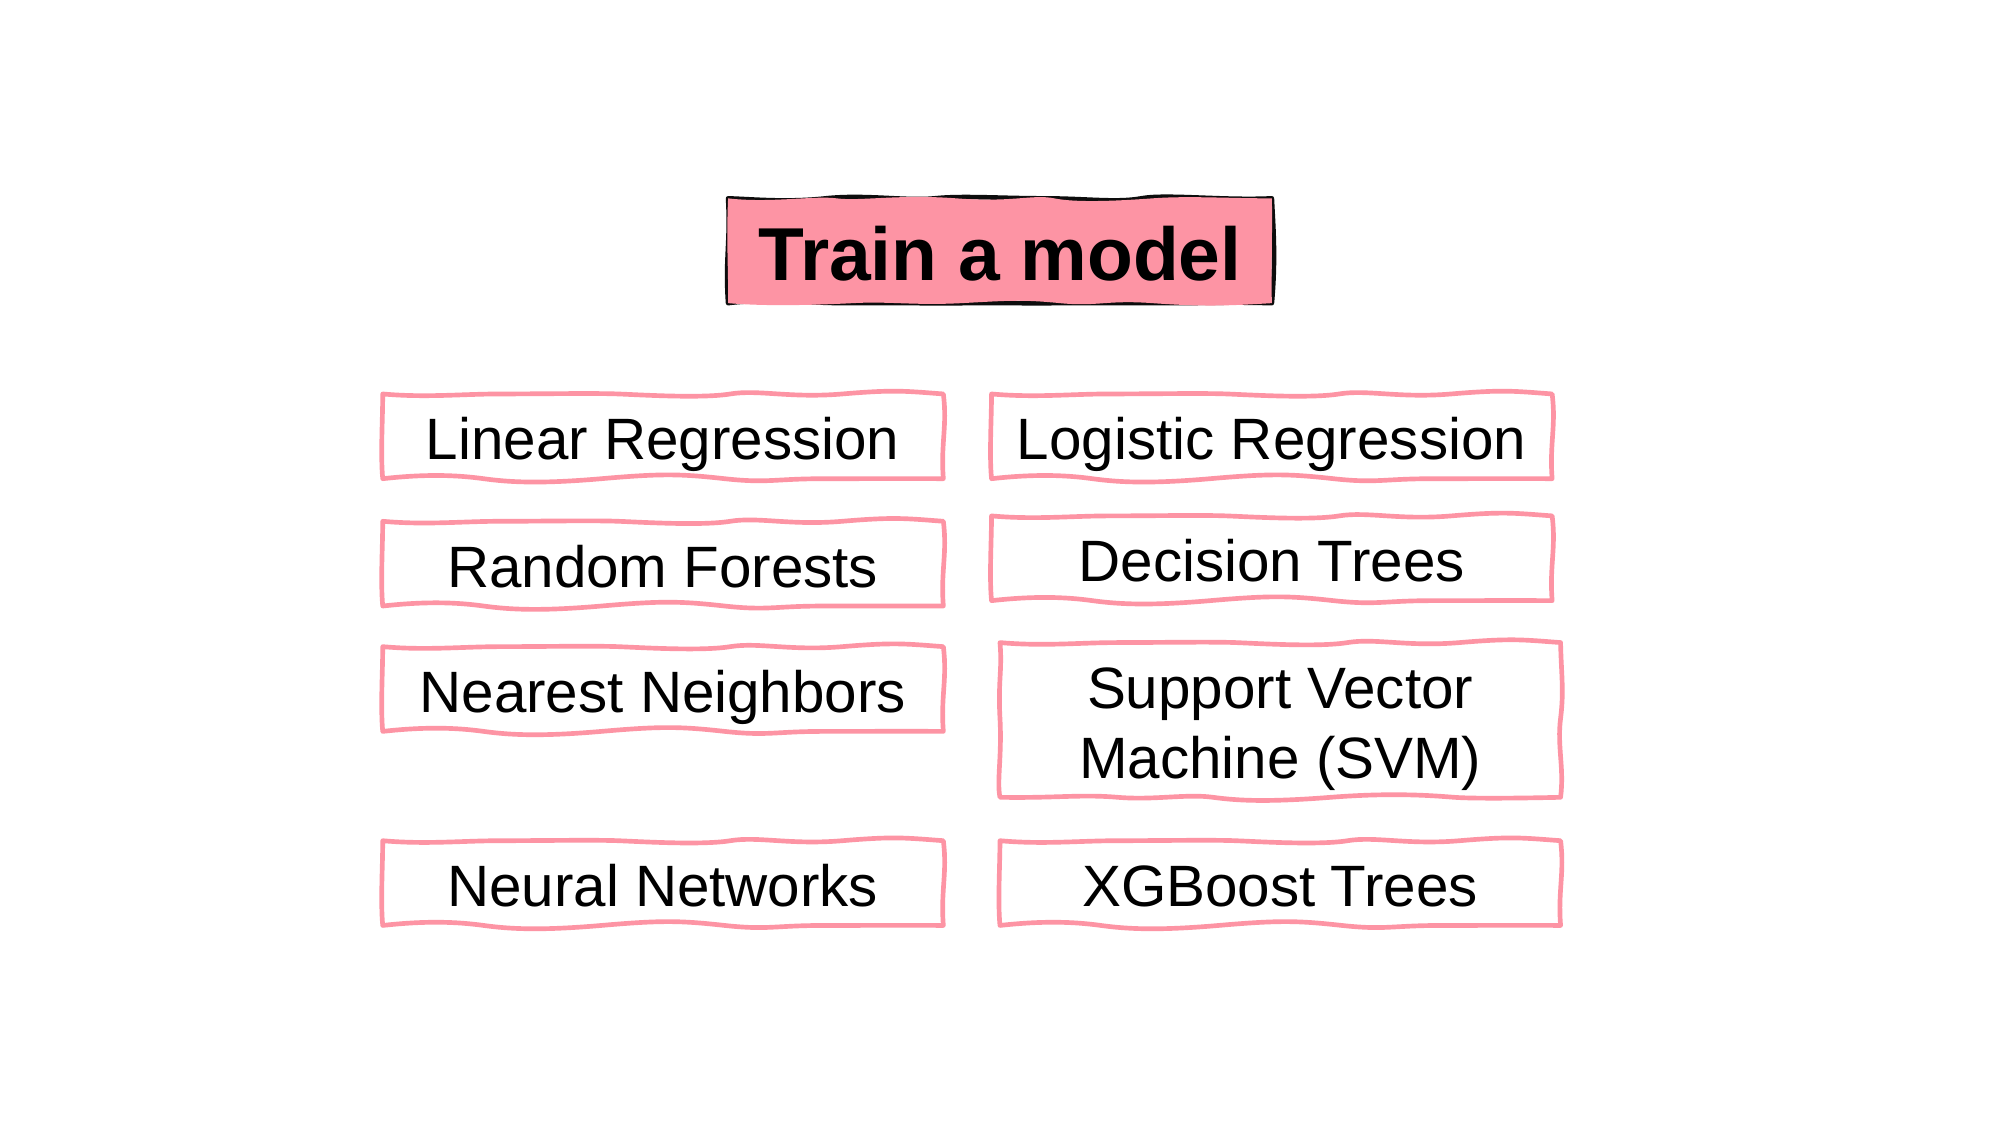

Train a model
Linear Regression
Logistic Regression
Decision Trees
Random Forests
Support Vector Machine (SVM)
Nearest Neighbors
Neural Networks
XGBoost Trees